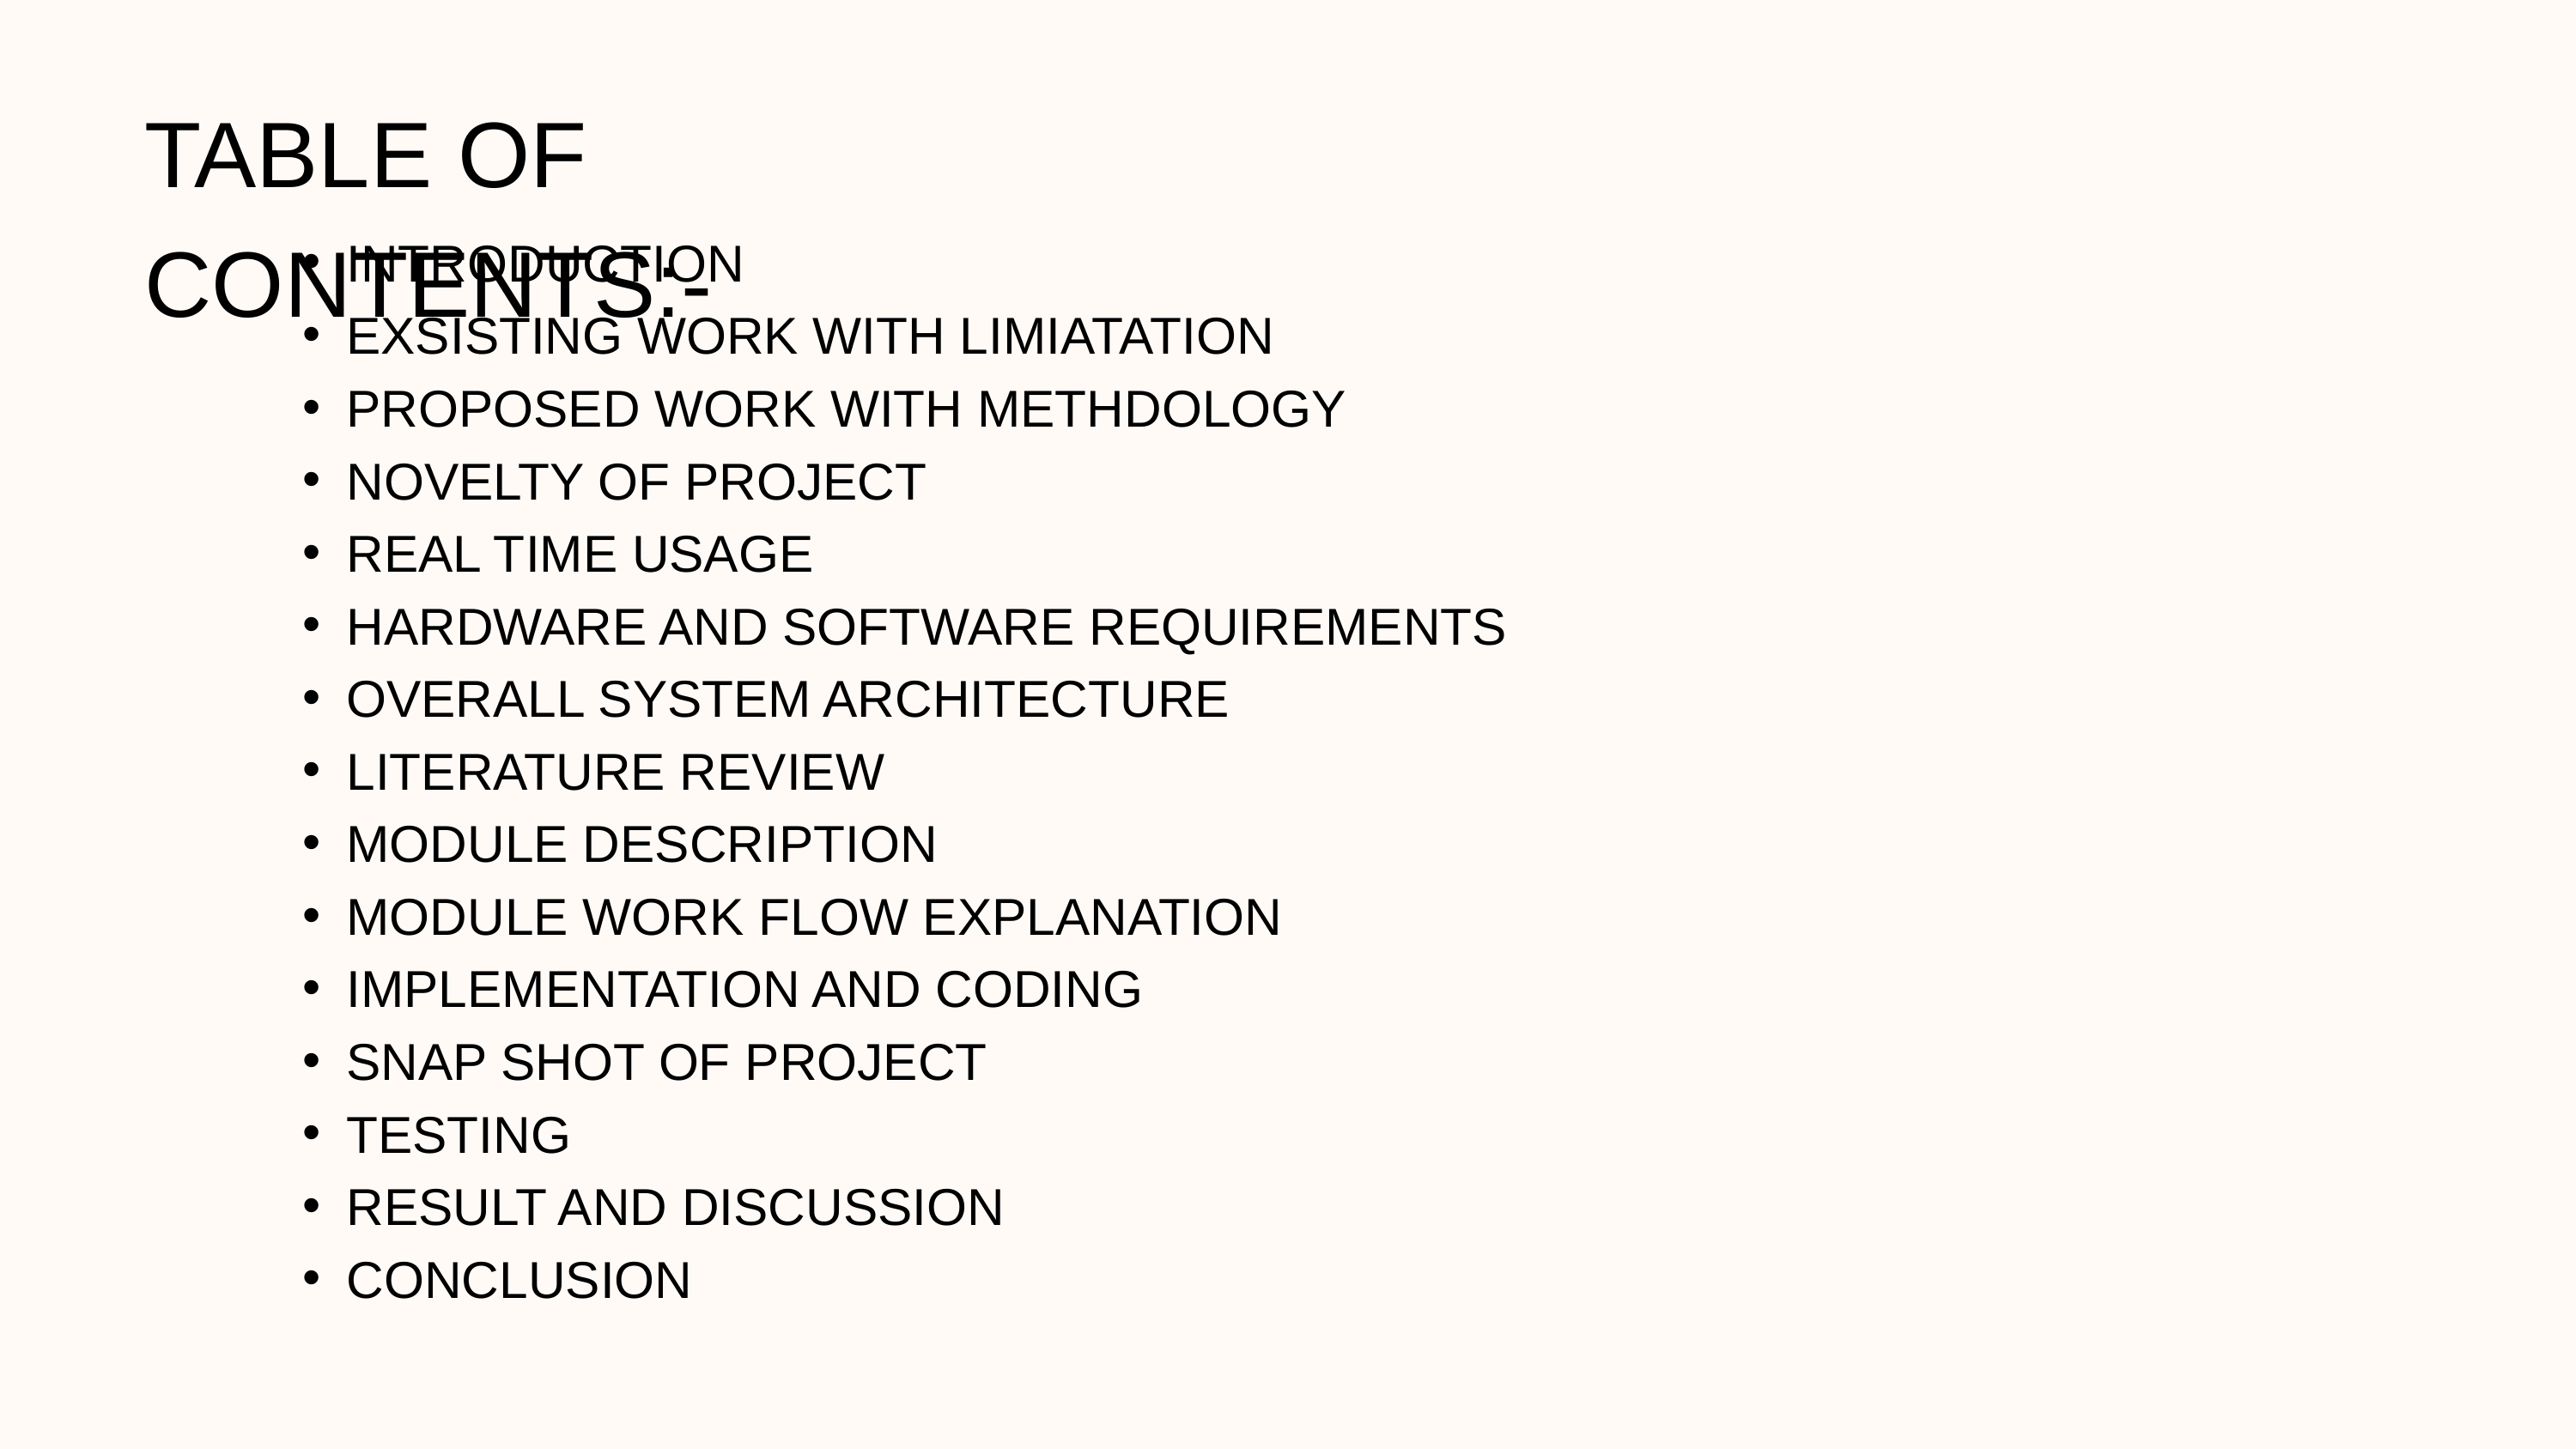

TABLE OF CONTENTS:-
INTRODUCTION
EXSISTING WORK WITH LIMIATATION
PROPOSED WORK WITH METHDOLOGY
NOVELTY OF PROJECT
REAL TIME USAGE
HARDWARE AND SOFTWARE REQUIREMENTS
OVERALL SYSTEM ARCHITECTURE
LITERATURE REVIEW
MODULE DESCRIPTION
MODULE WORK FLOW EXPLANATION
IMPLEMENTATION AND CODING
SNAP SHOT OF PROJECT
TESTING
RESULT AND DISCUSSION
CONCLUSION